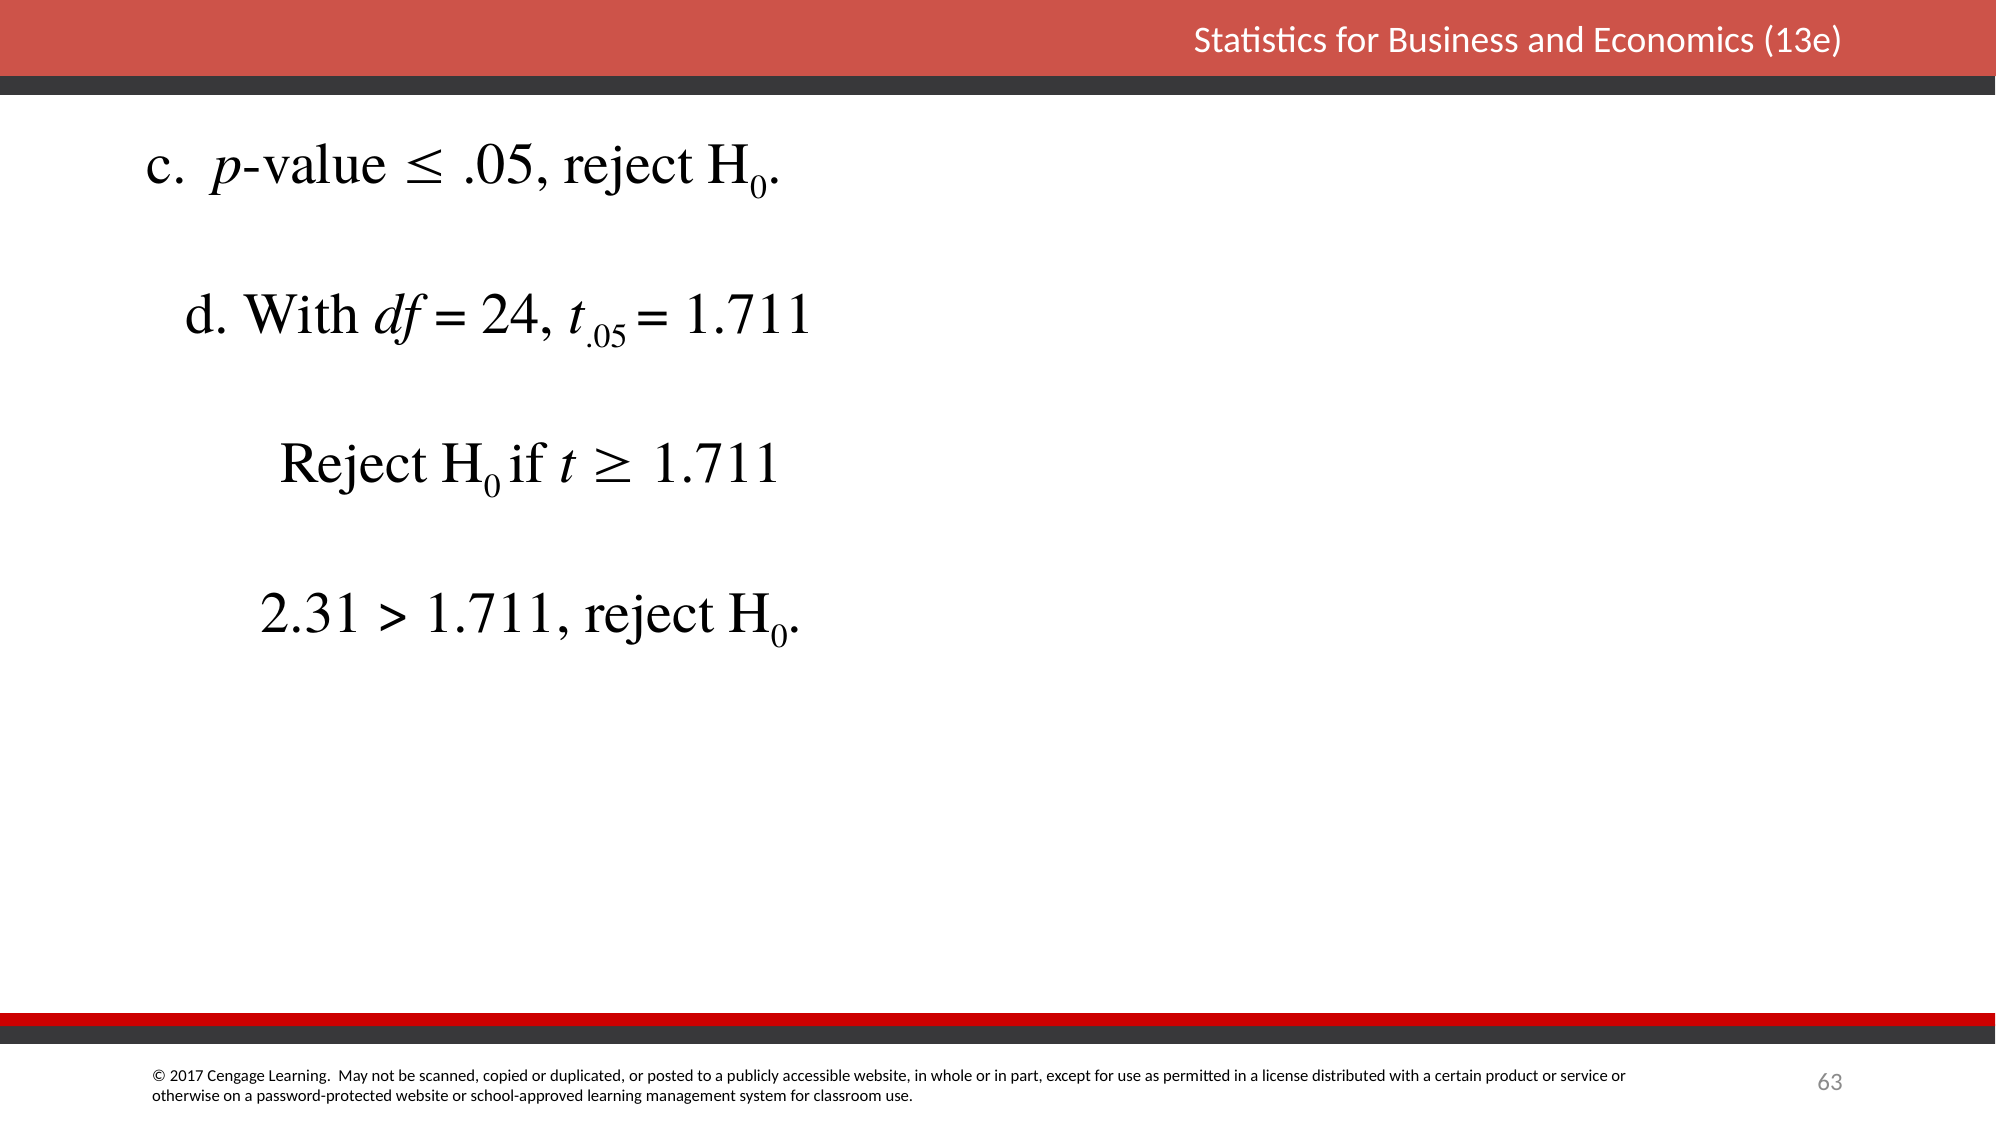

c.	 p-value ≤ .05, reject H0.

     d. With df = 24, t.05 = 1.711

		Reject H0 if t ≥ 1.711

		2.31 > 1.711, reject H0.
63